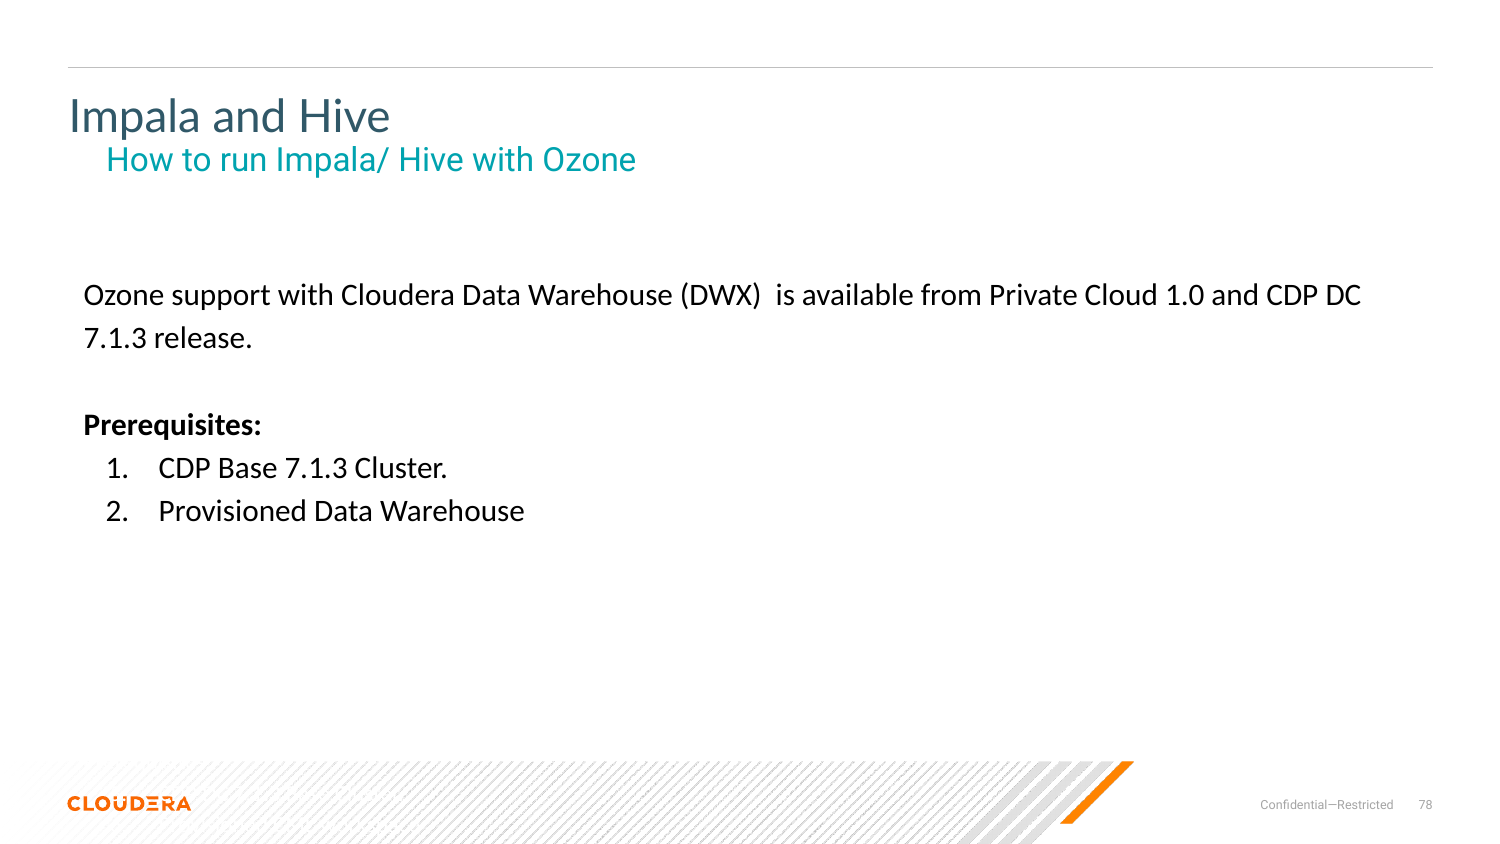

# Impala and Hive
How to run Impala/ Hive with Ozone

Ozone support with Cloudera Data Warehouse (DWX)  is available from Private Cloud 1.0 and CDP DC 7.1.3 release.

Prerequisites:
CDP Base 7.1.3 Cluster.
Provisioned Data Warehouse

Prerequisites:
CDP DC 7.1.3 Base Cluster.
Provisioned CML workspace
Prerequisites:
CDP DC 7.1.3 Base Cluster.
Provisioned CML workspace